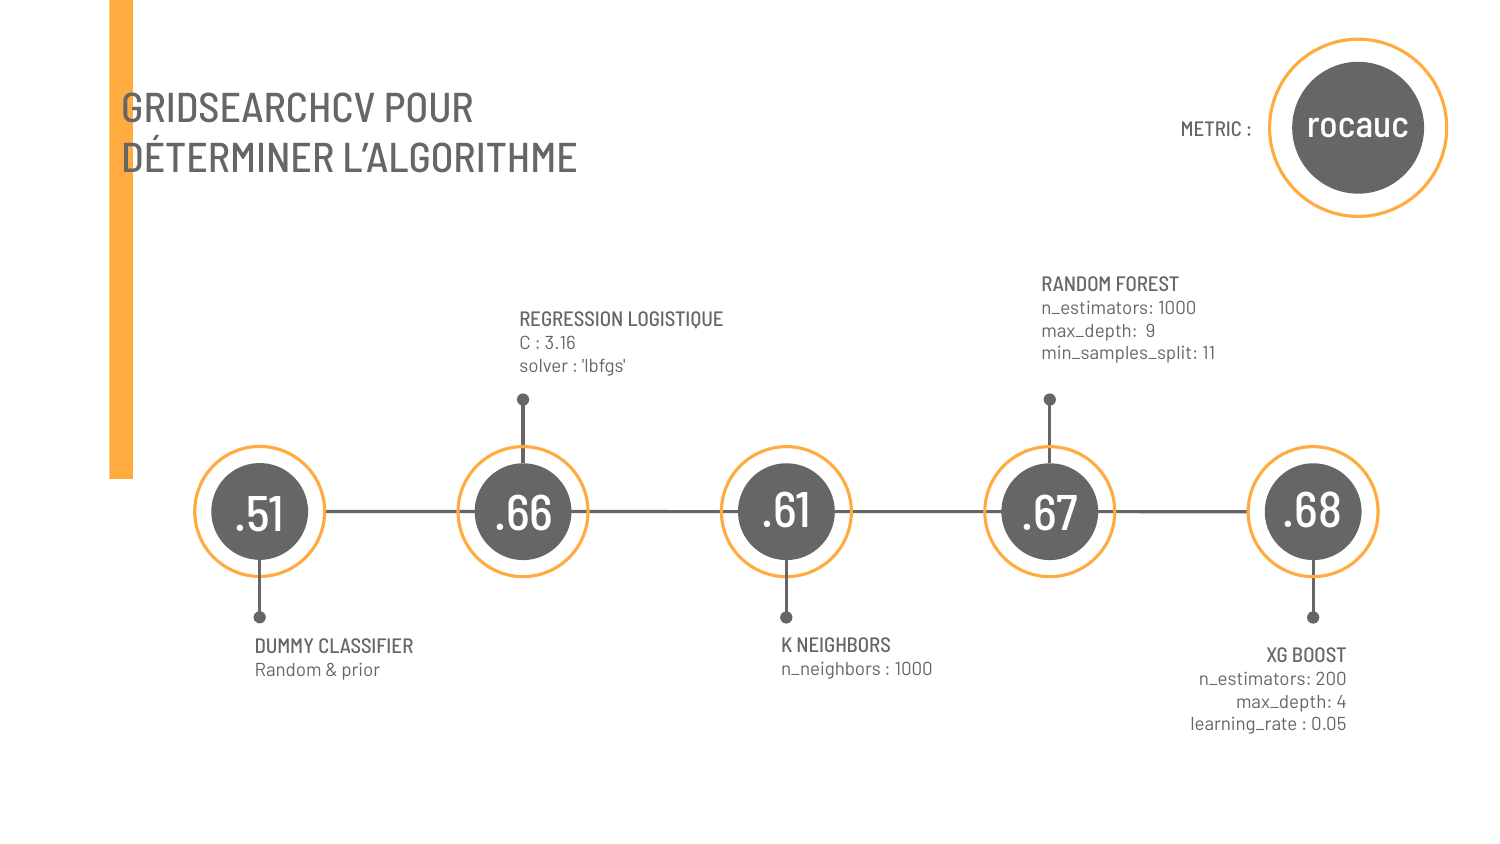

rocauc
GRIDSEARCHCV POUR DÉTERMINER L’ALGORITHME
METRIC :
RANDOM FOREST
n_estimators: 1000
max_depth:  9
min_samples_split: 11
REGRESSION LOGISTIQUE
C : 3.16
solver : 'lbfgs'

.61
.68
.67
.66
.51

K NEIGHBORS
n_neighbors : 1000
DUMMY CLASSIFIER
Random & prior
XG BOOST
n_estimators: 200
max_depth: 4
learning_rate : 0.05